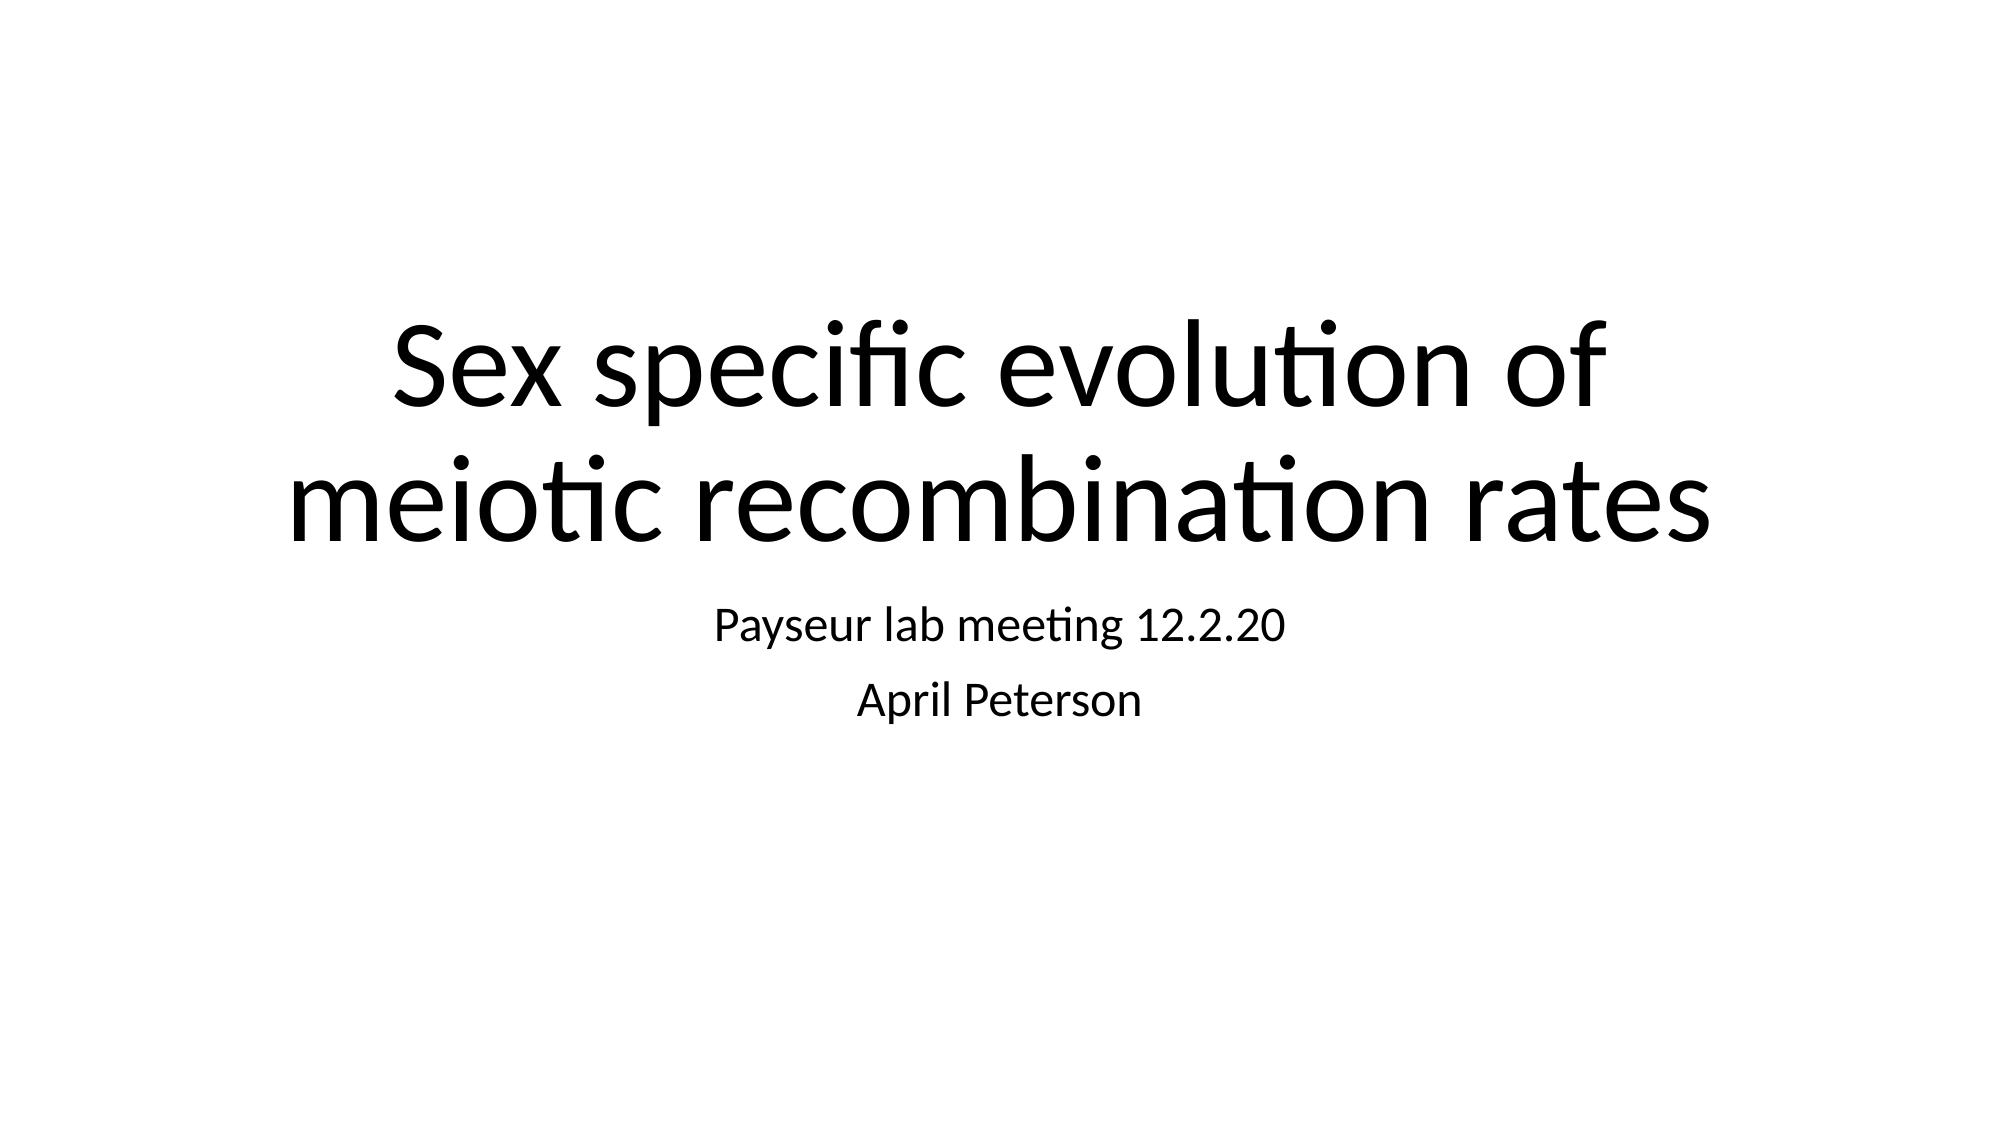

# Sex specific evolution of meiotic recombination rates
Payseur lab meeting 12.2.20
April Peterson